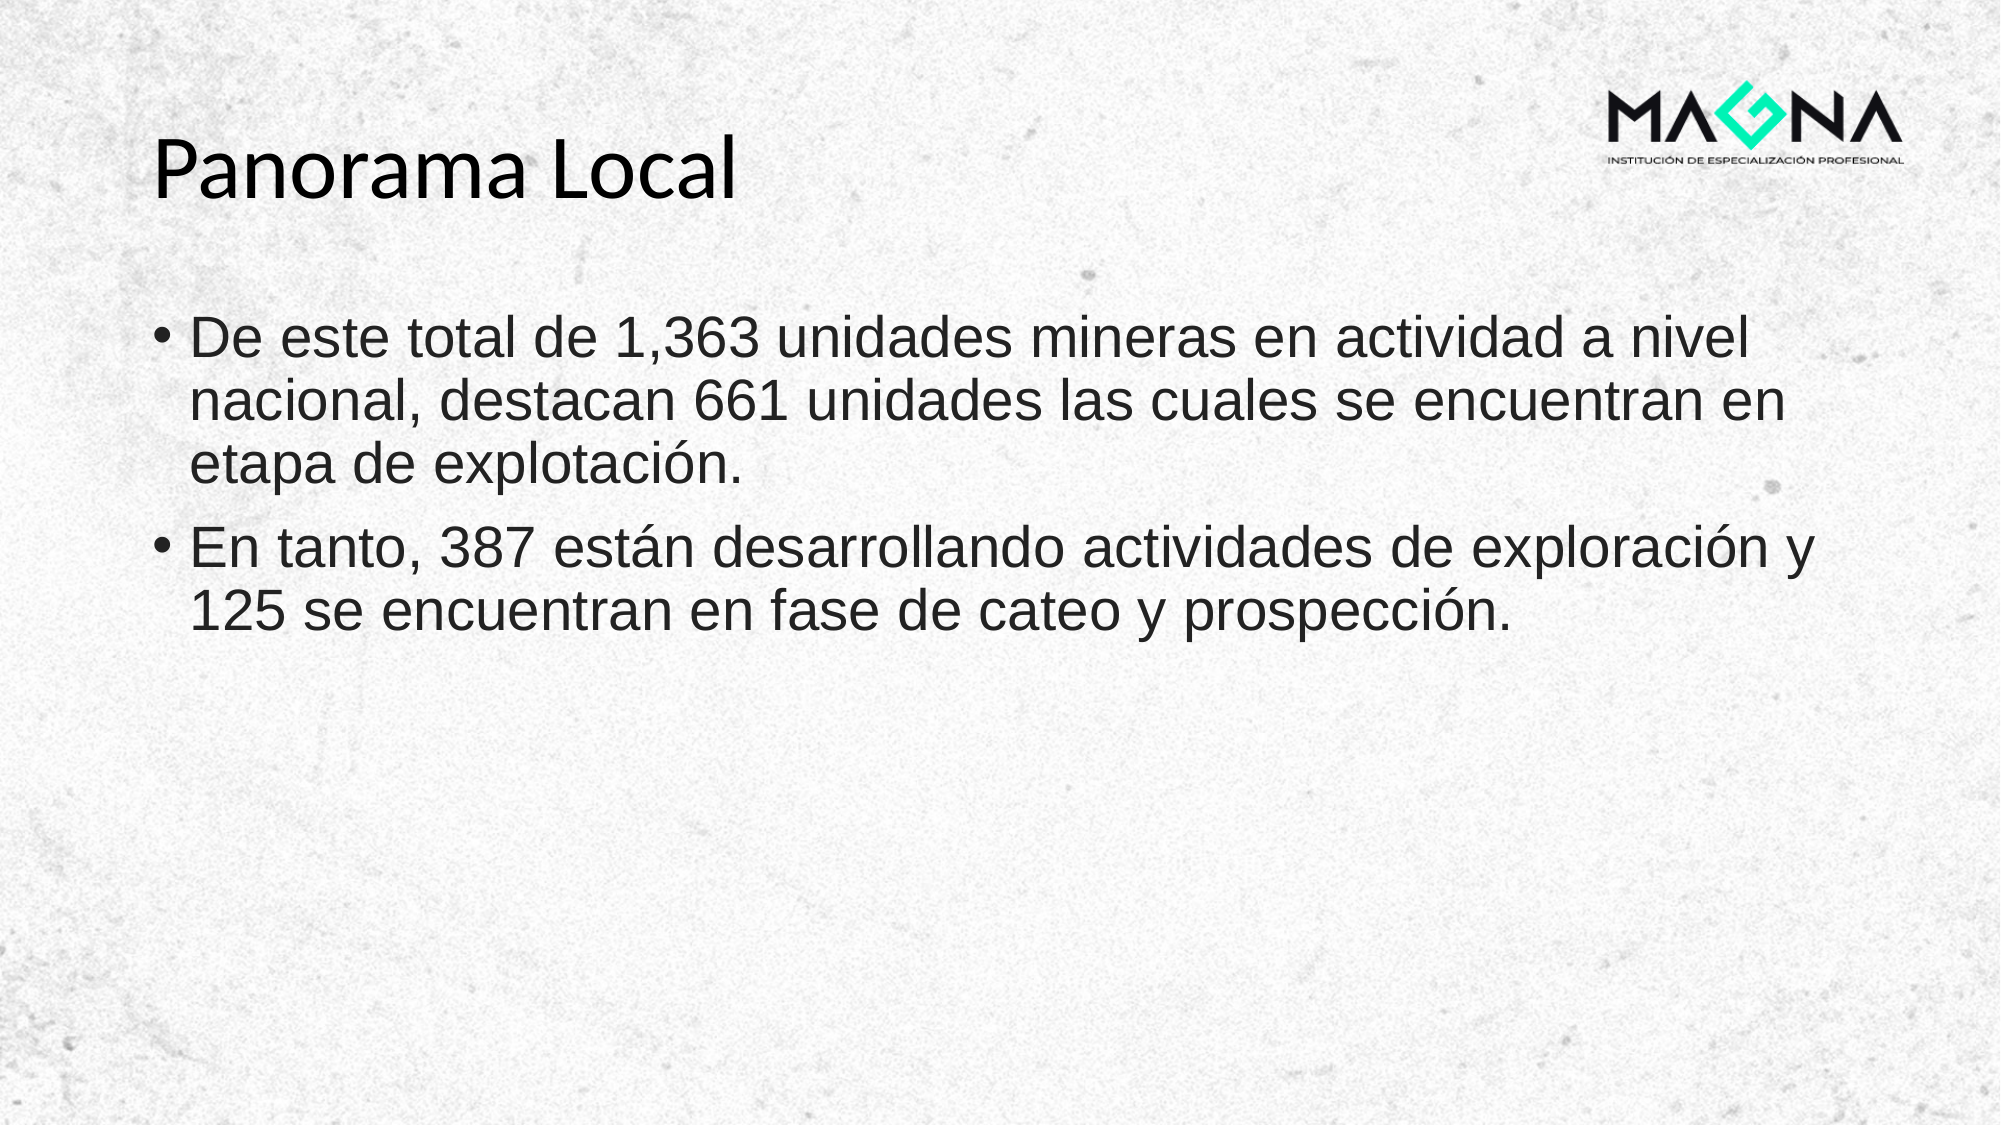

# Panorama Local
De este total de 1,363 unidades mineras en actividad a nivel nacional, destacan 661 unidades las cuales se encuentran en etapa de explotación.
En tanto, 387 están desarrollando actividades de exploración y 125 se encuentran en fase de cateo y prospección.